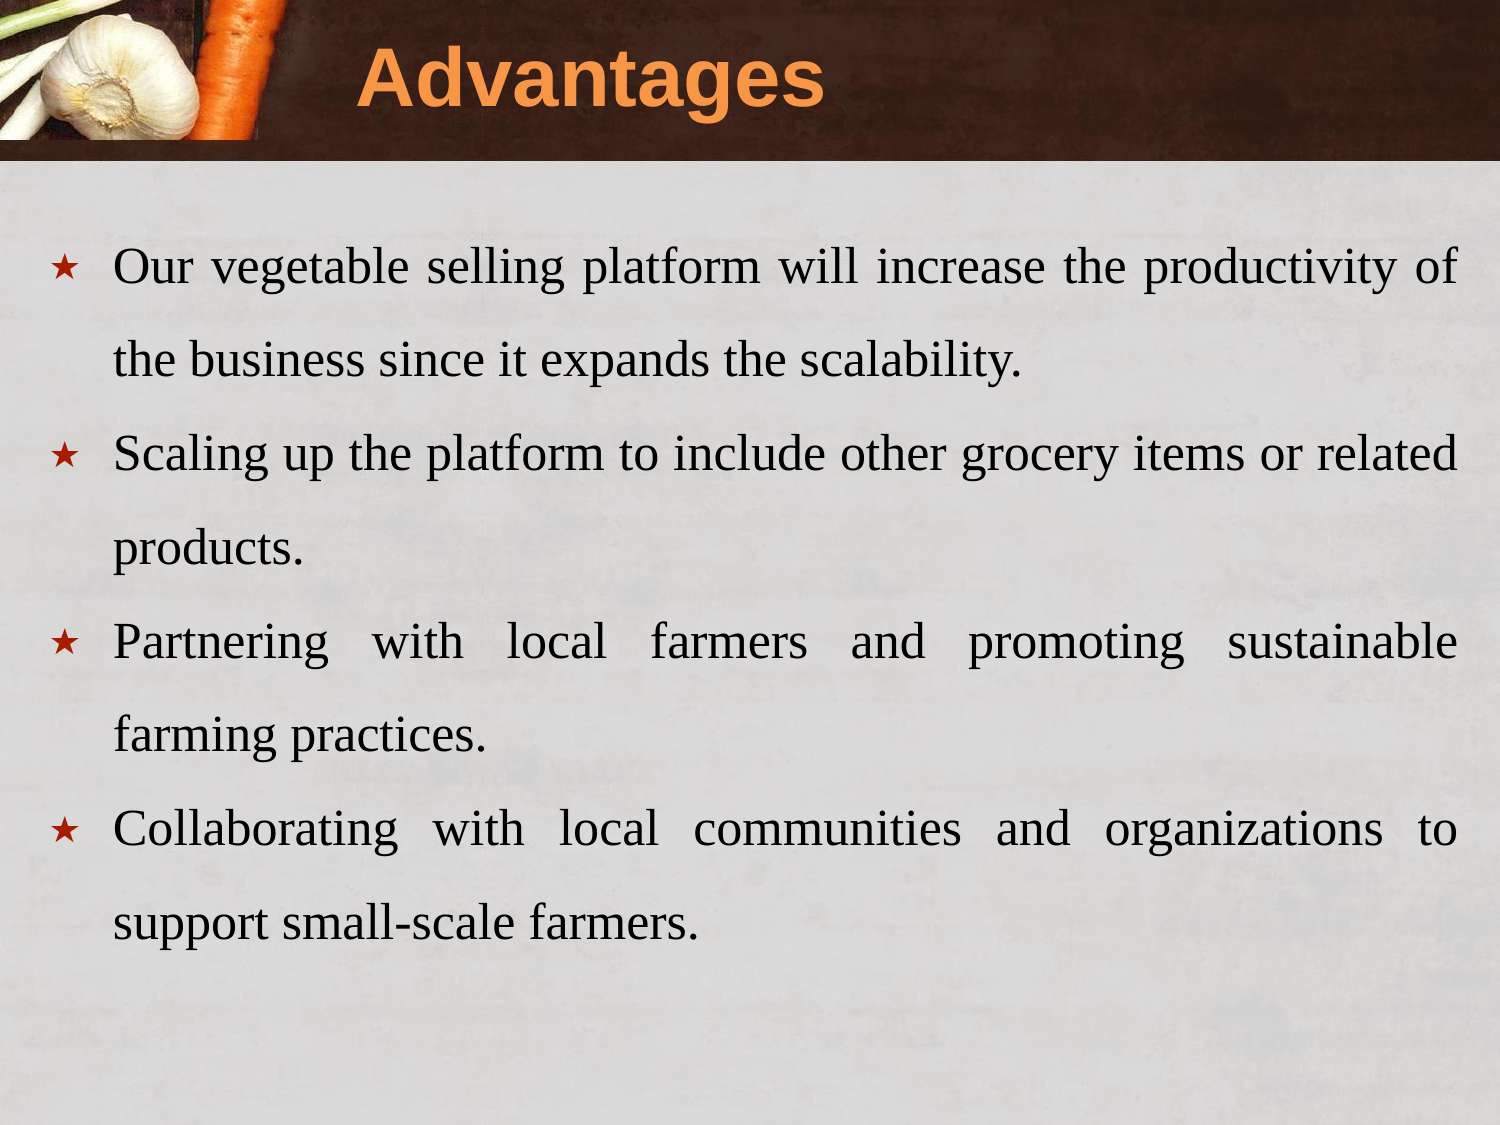

# Advantages
Our vegetable selling platform will increase the productivity of the business since it expands the scalability.
Scaling up the platform to include other grocery items or related products.
Partnering with local farmers and promoting sustainable farming practices.
Collaborating with local communities and organizations to support small-scale farmers.